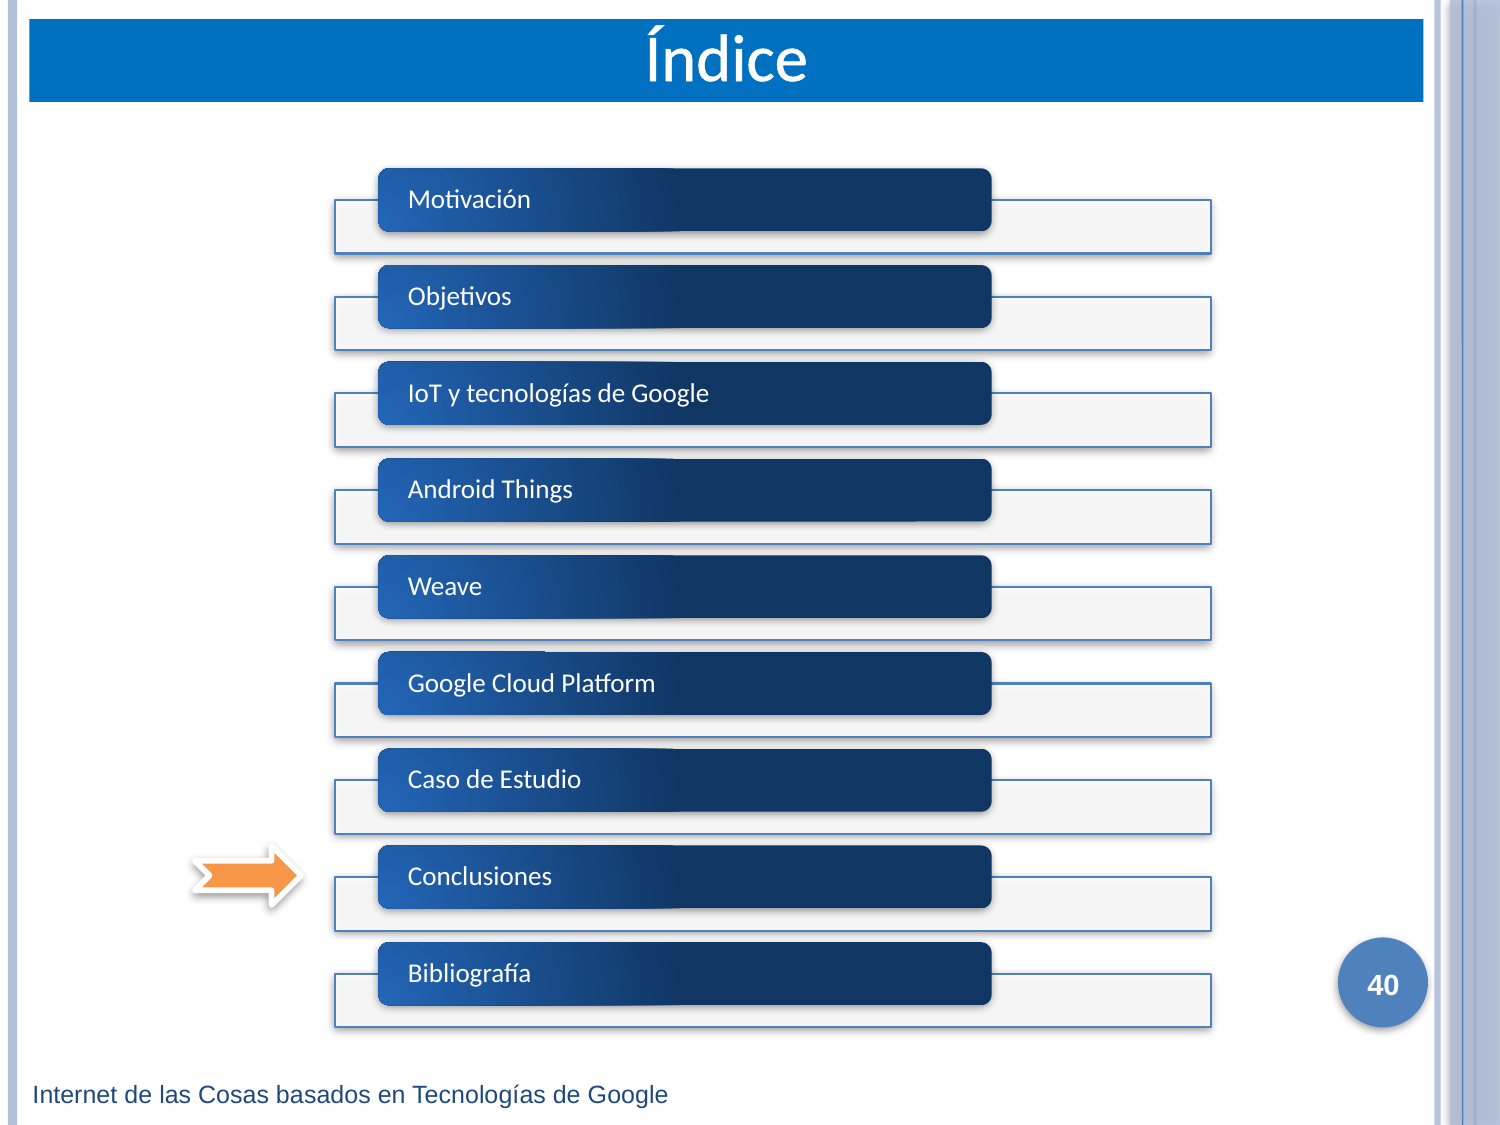

# Índice
Motivación
Objetivos
IoT y tecnologías de Google
Android Things
Weave
Google Cloud Platform
Caso de Estudio
Conclusiones
Bibliografía

40
Internet de las Cosas basados en Tecnologías de Google